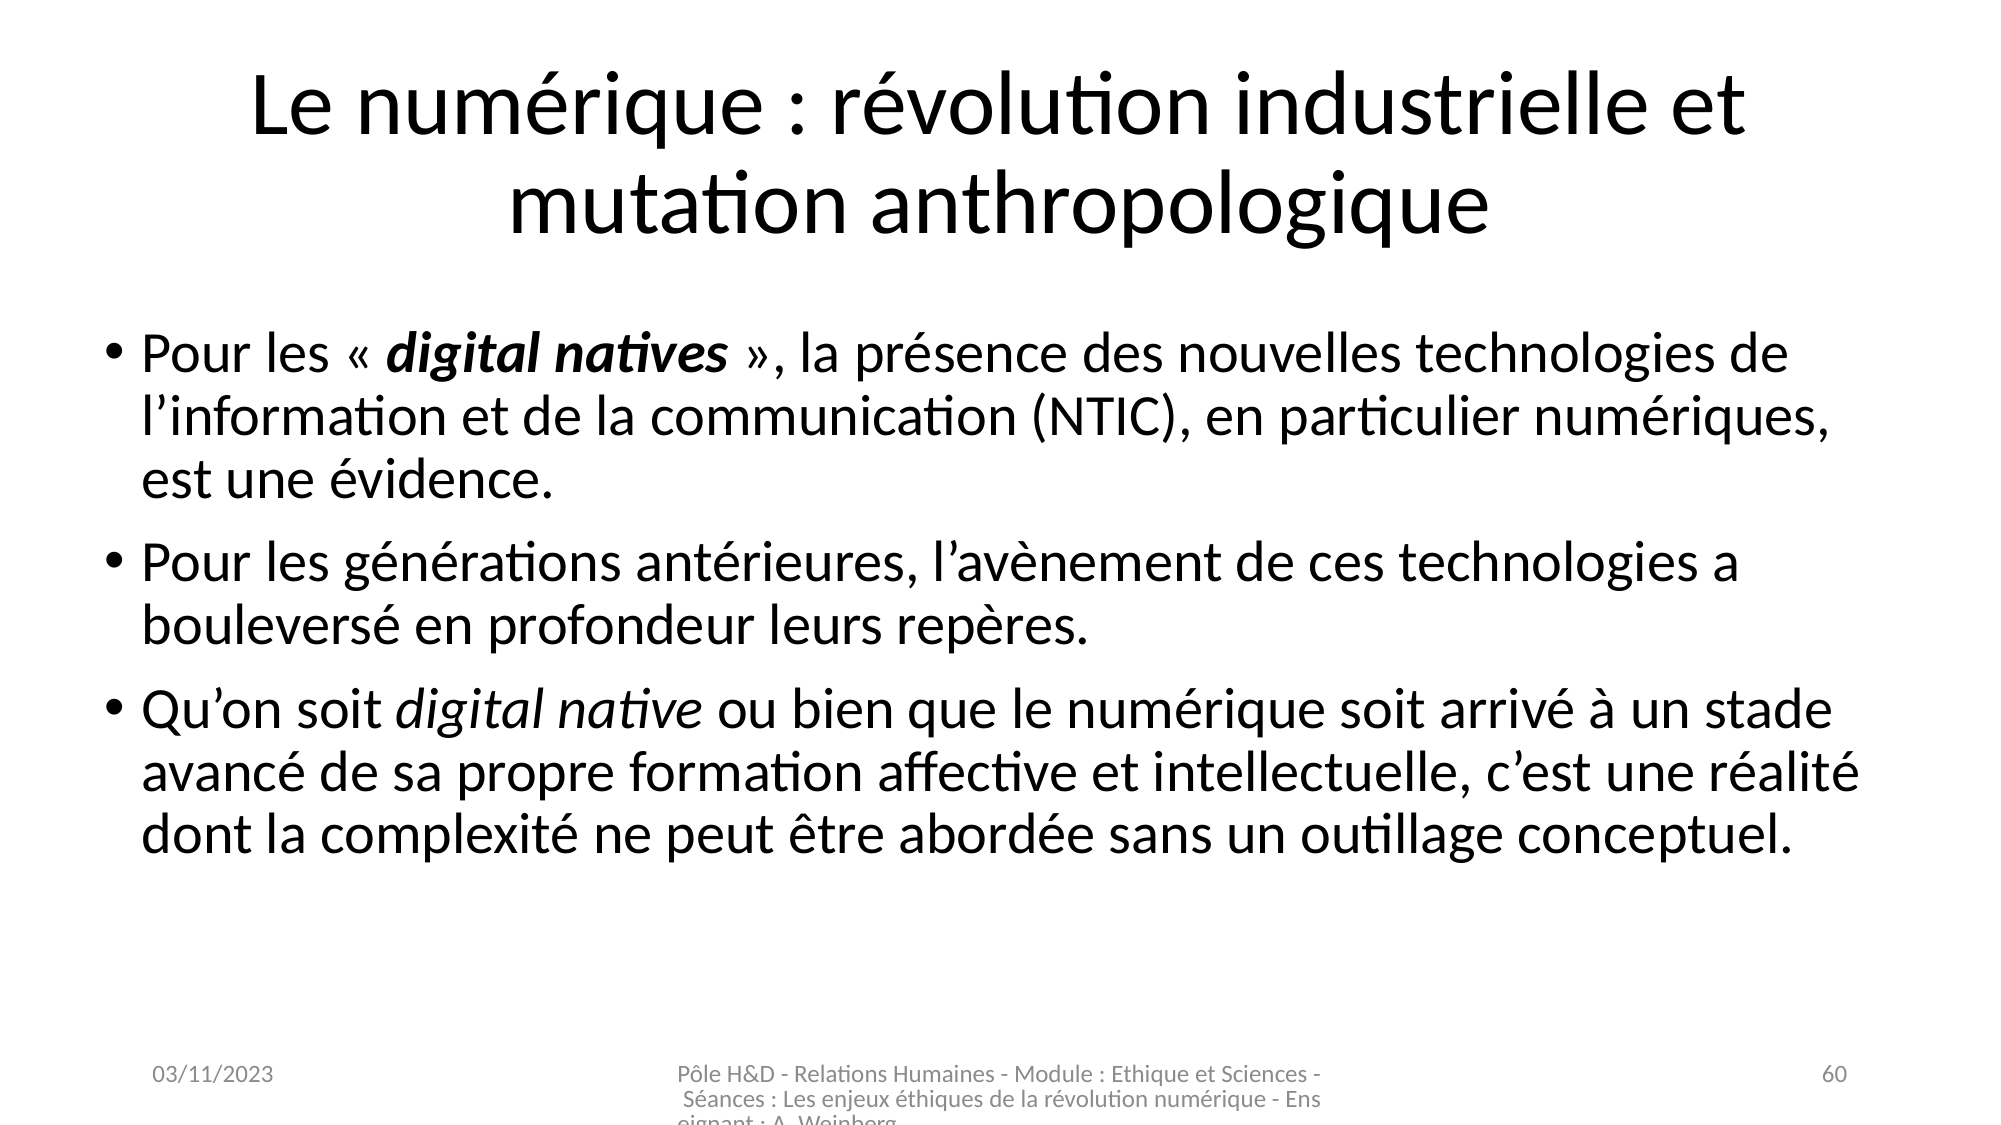

# Le numérique : révolution industrielle et mutation anthropologique
Pour les « digital natives », la présence des nouvelles technologies de l’information et de la communication (NTIC), en particulier numériques, est une évidence.
Pour les générations antérieures, l’avènement de ces technologies a bouleversé en profondeur leurs repères.
Qu’on soit digital native ou bien que le numérique soit arrivé à un stade avancé de sa propre formation affective et intellectuelle, c’est une réalité dont la complexité ne peut être abordée sans un outillage conceptuel.

03/11/2023
Pôle H&D - Relations Humaines - Module : Ethique et Sciences - Séances : Les enjeux éthiques de la révolution numérique - Enseignant : A. Weinberg
60